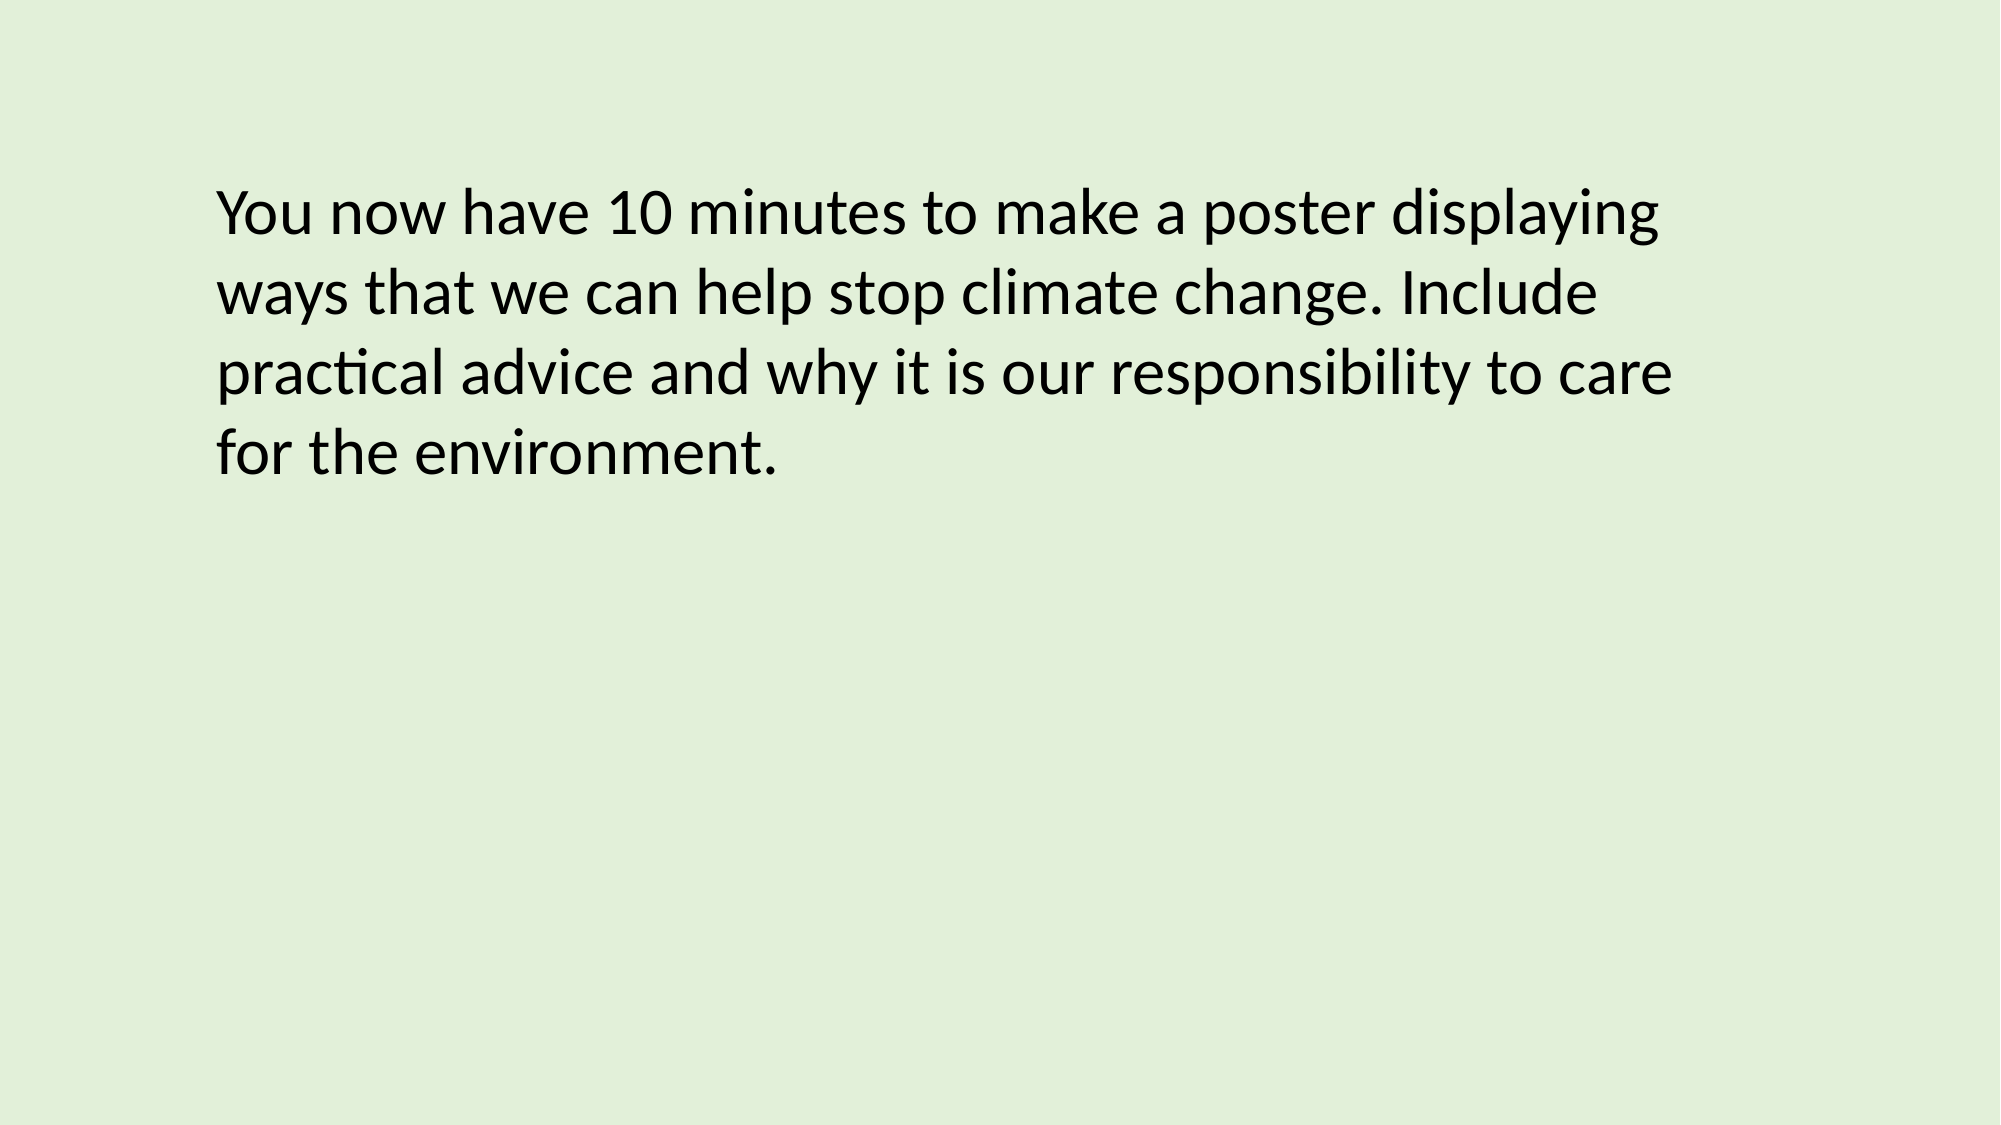

You now have 10 minutes to make a poster displaying ways that we can help stop climate change. Include practical advice and why it is our responsibility to care for the environment.